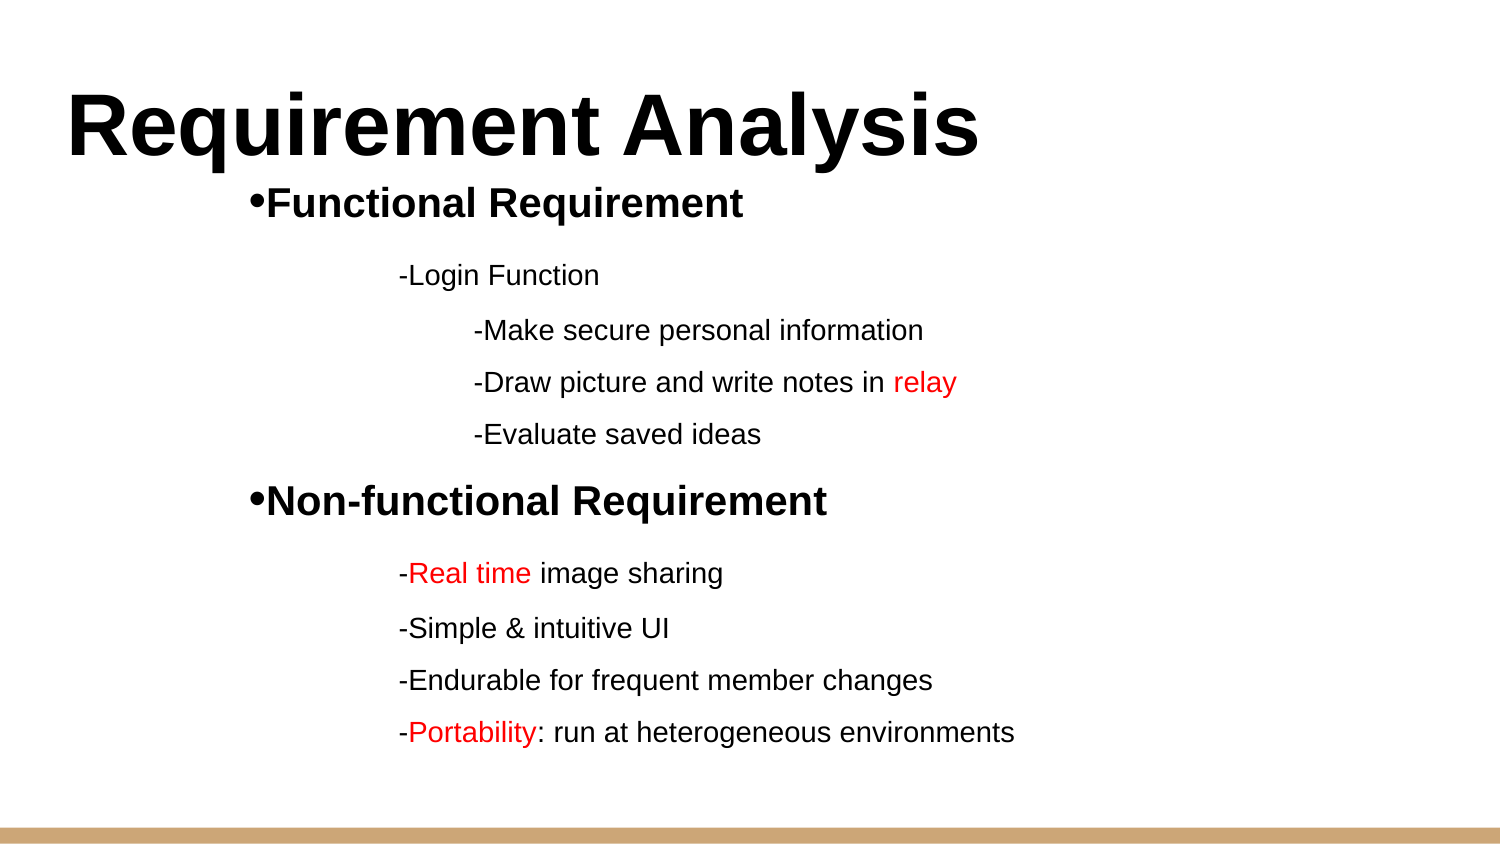

# Requirement Analysis
•Functional Requirement
	-Login Function
	-Make secure personal information
	-Draw picture and write notes in relay
	-Evaluate saved ideas
•Non-functional Requirement
	-Real time image sharing
	-Simple & intuitive UI
	-Endurable for frequent member changes
	-Portability: run at heterogeneous environments